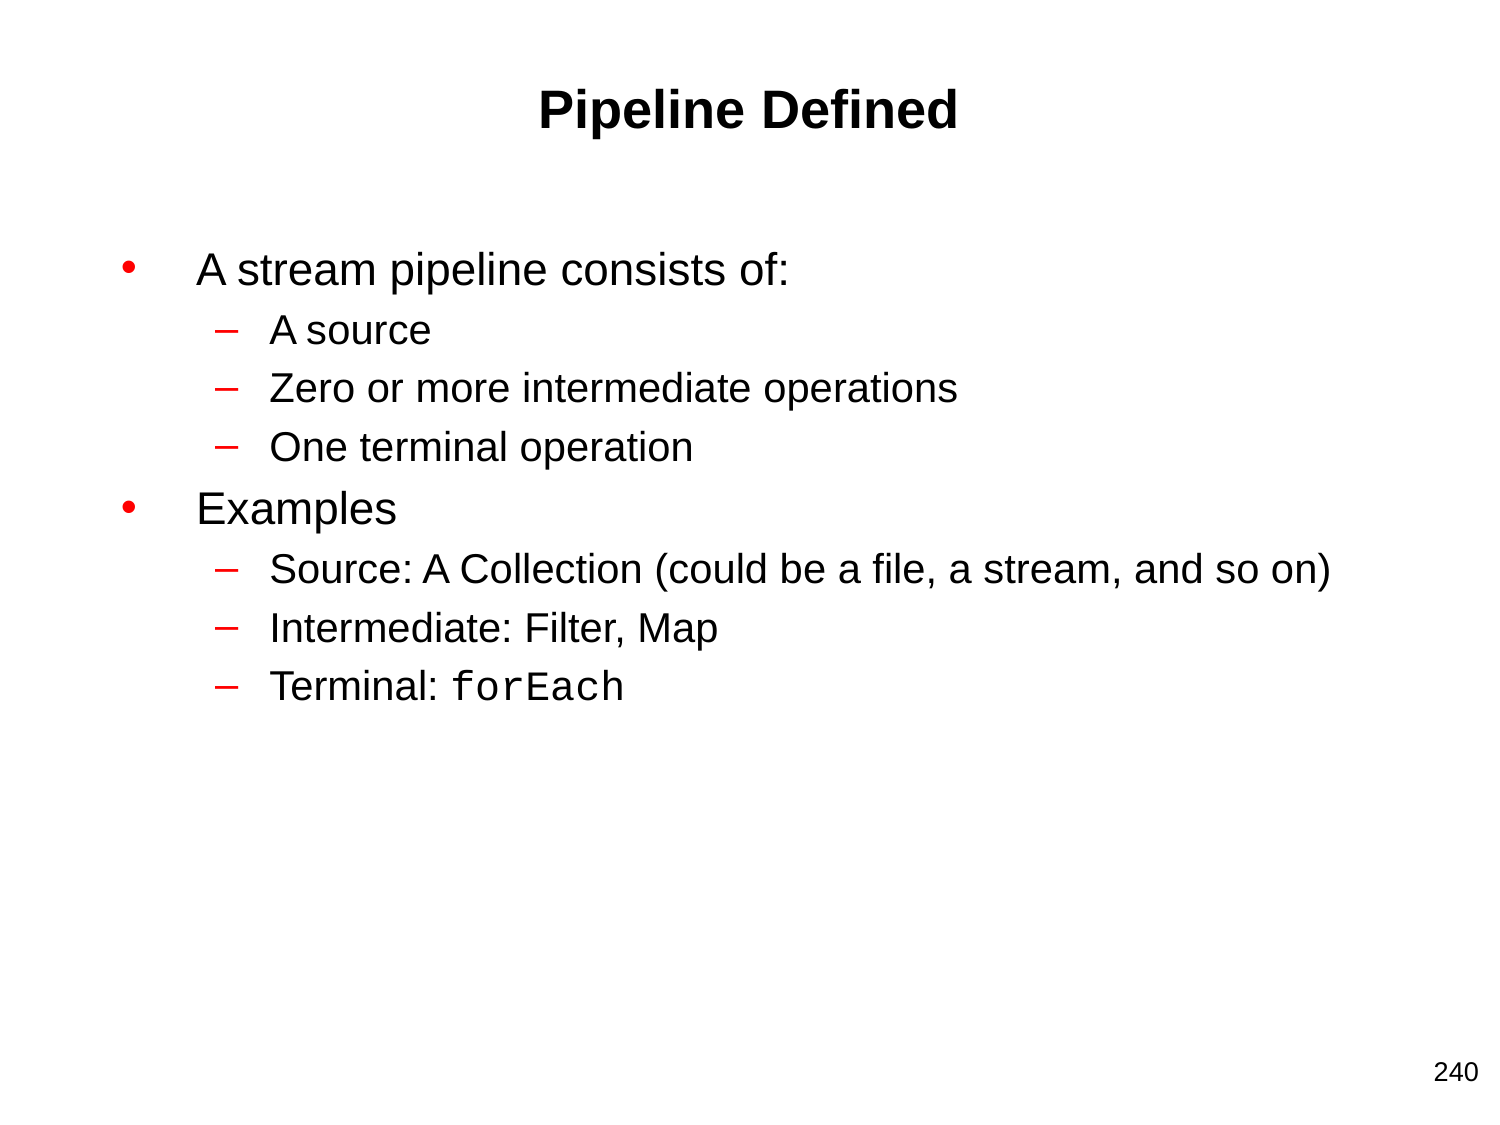

# Pipeline Defined
A stream pipeline consists of:
A source
Zero or more intermediate operations
One terminal operation
Examples
Source: A Collection (could be a file, a stream, and so on)
Intermediate: Filter, Map
Terminal: forEach
240